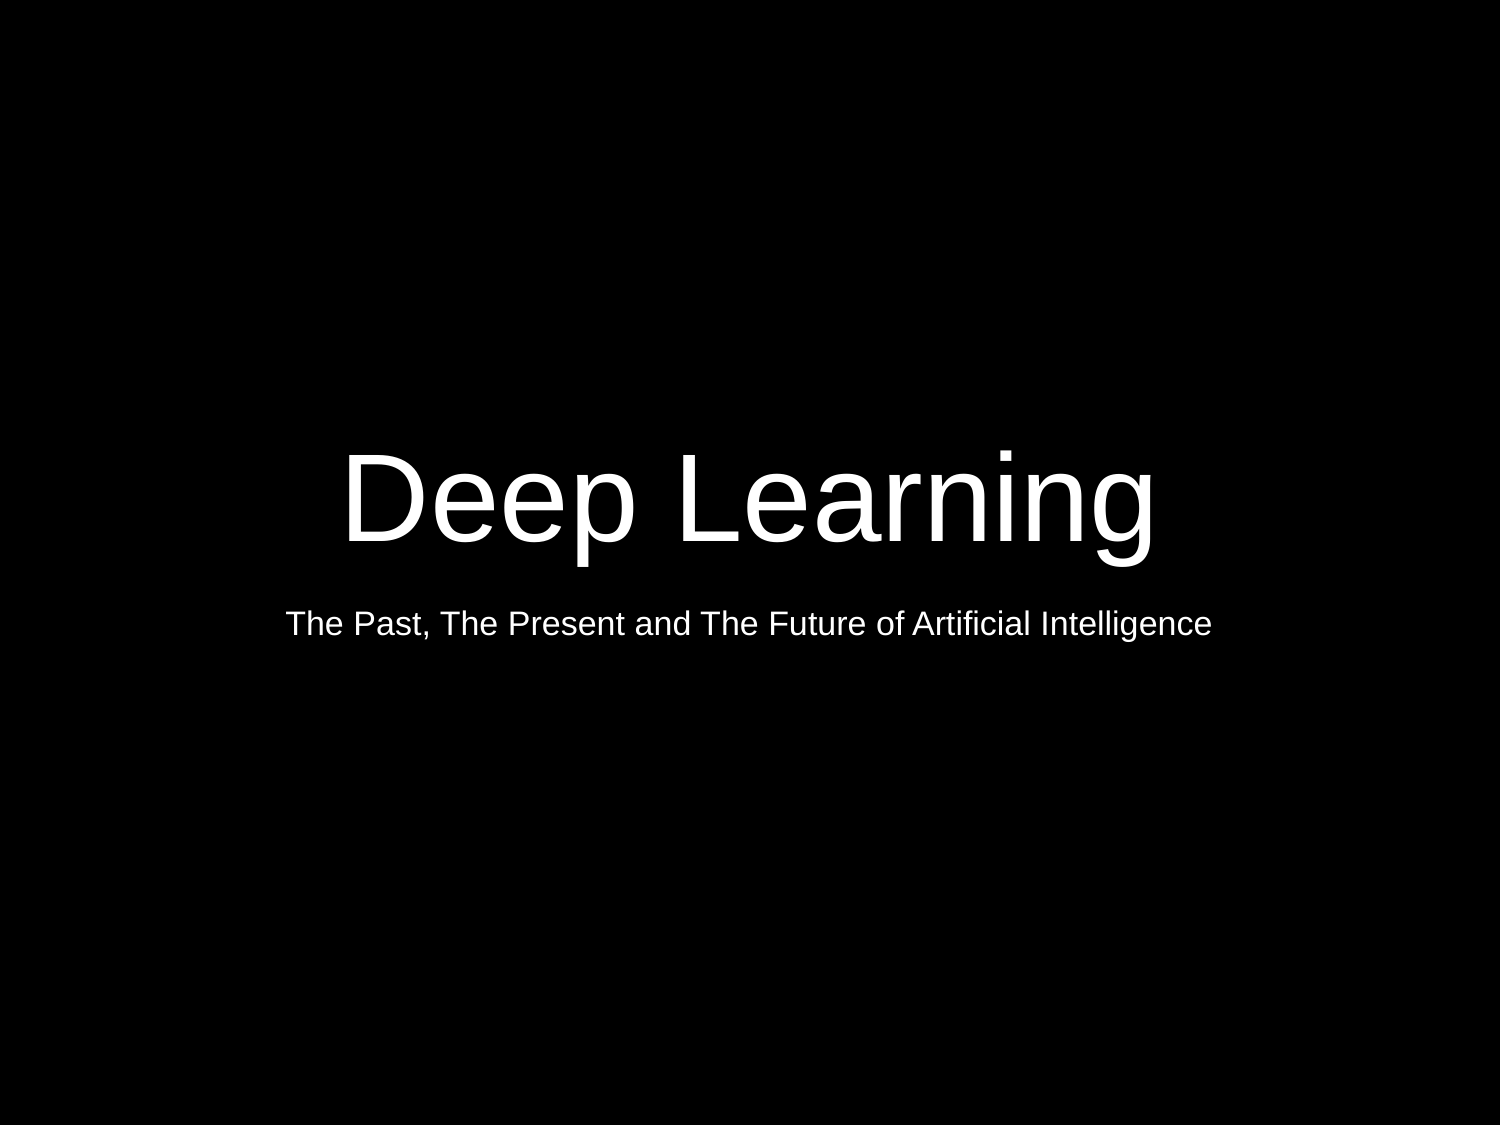

# Deep Learning
The Past, The Present and The Future of Artificial Intelligence